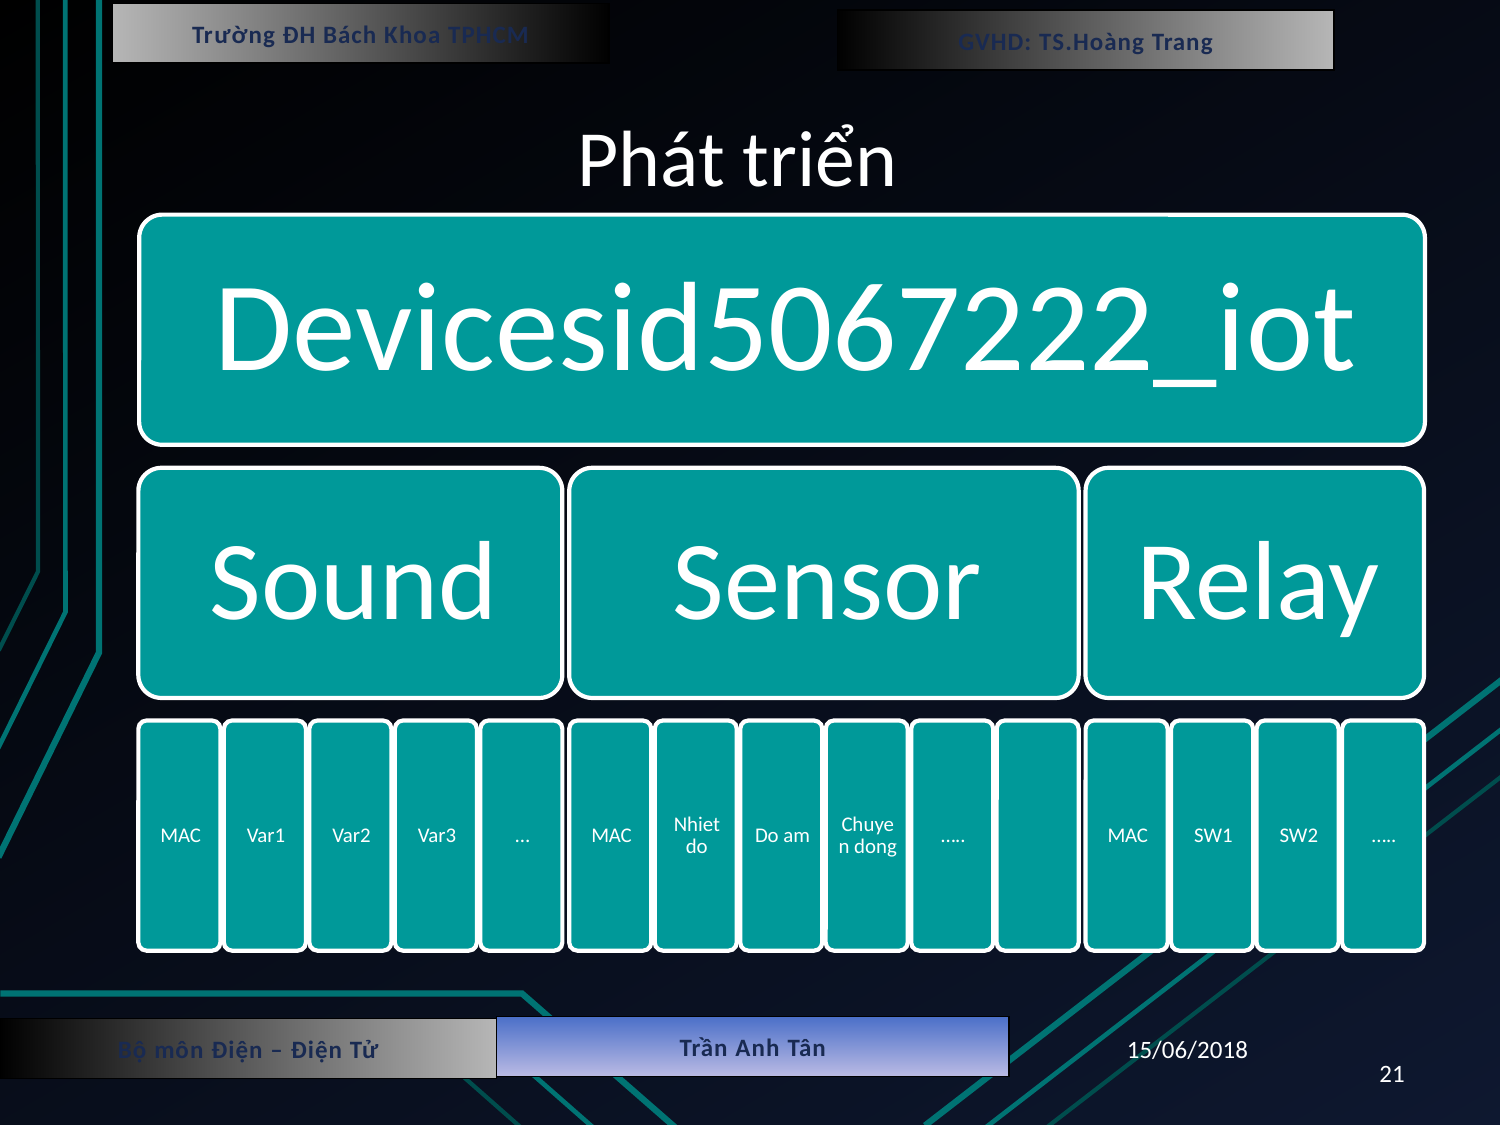

Trường ĐH Bách Khoa TPHCM
GVHD: TS.Hoàng Trang
# Phát triển
Devicesid5067222_iot
Sound
MAC
Var1
Var2
Var3
…
Sensor
MAC
Nhiet do
Do am
Chuyen dong
…..

Relay
MAC
SW1
SW2
…..
Trần Anh Tân
Bộ môn Điện – Điện Tử
15/06/2018
21